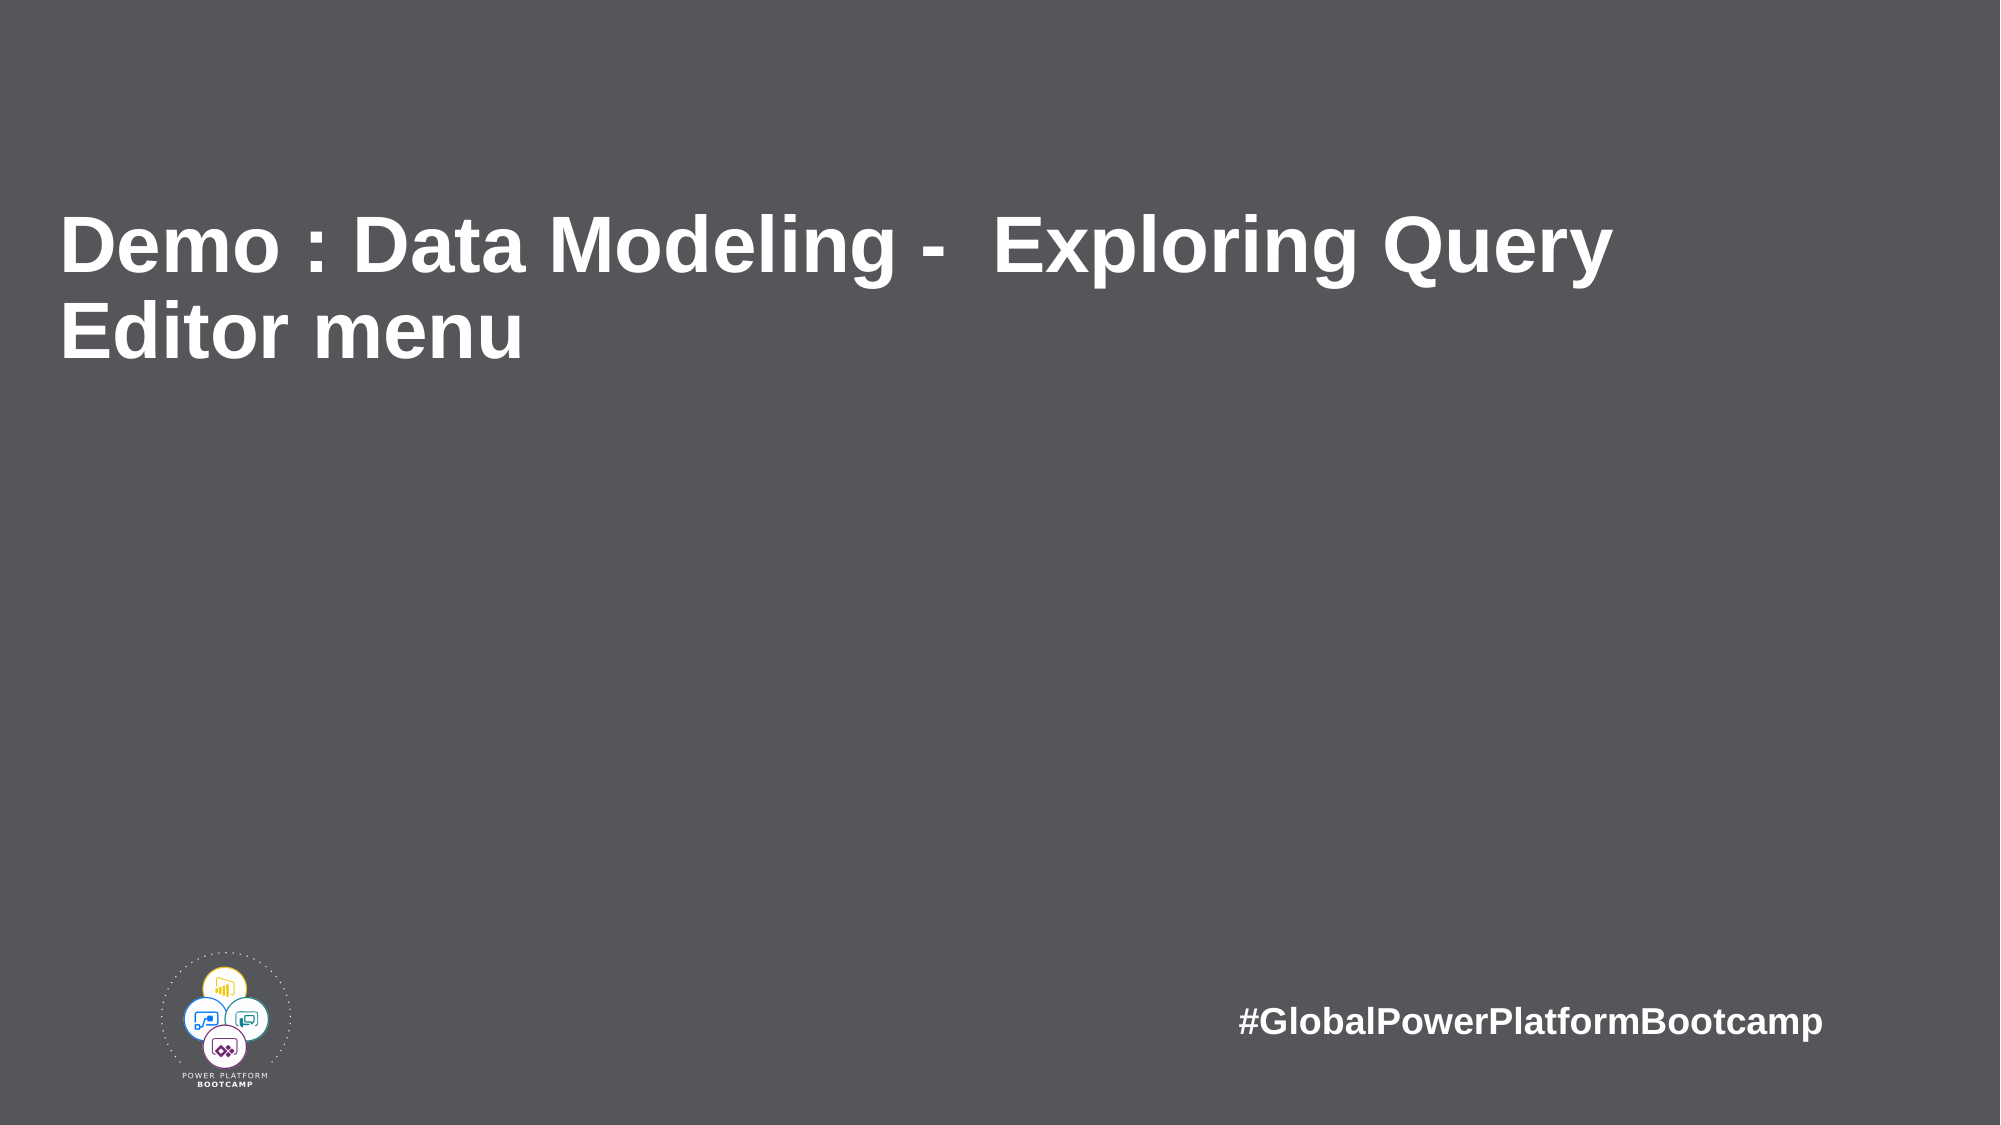

# Demo : Data Modeling -  Exploring Query Editor menu